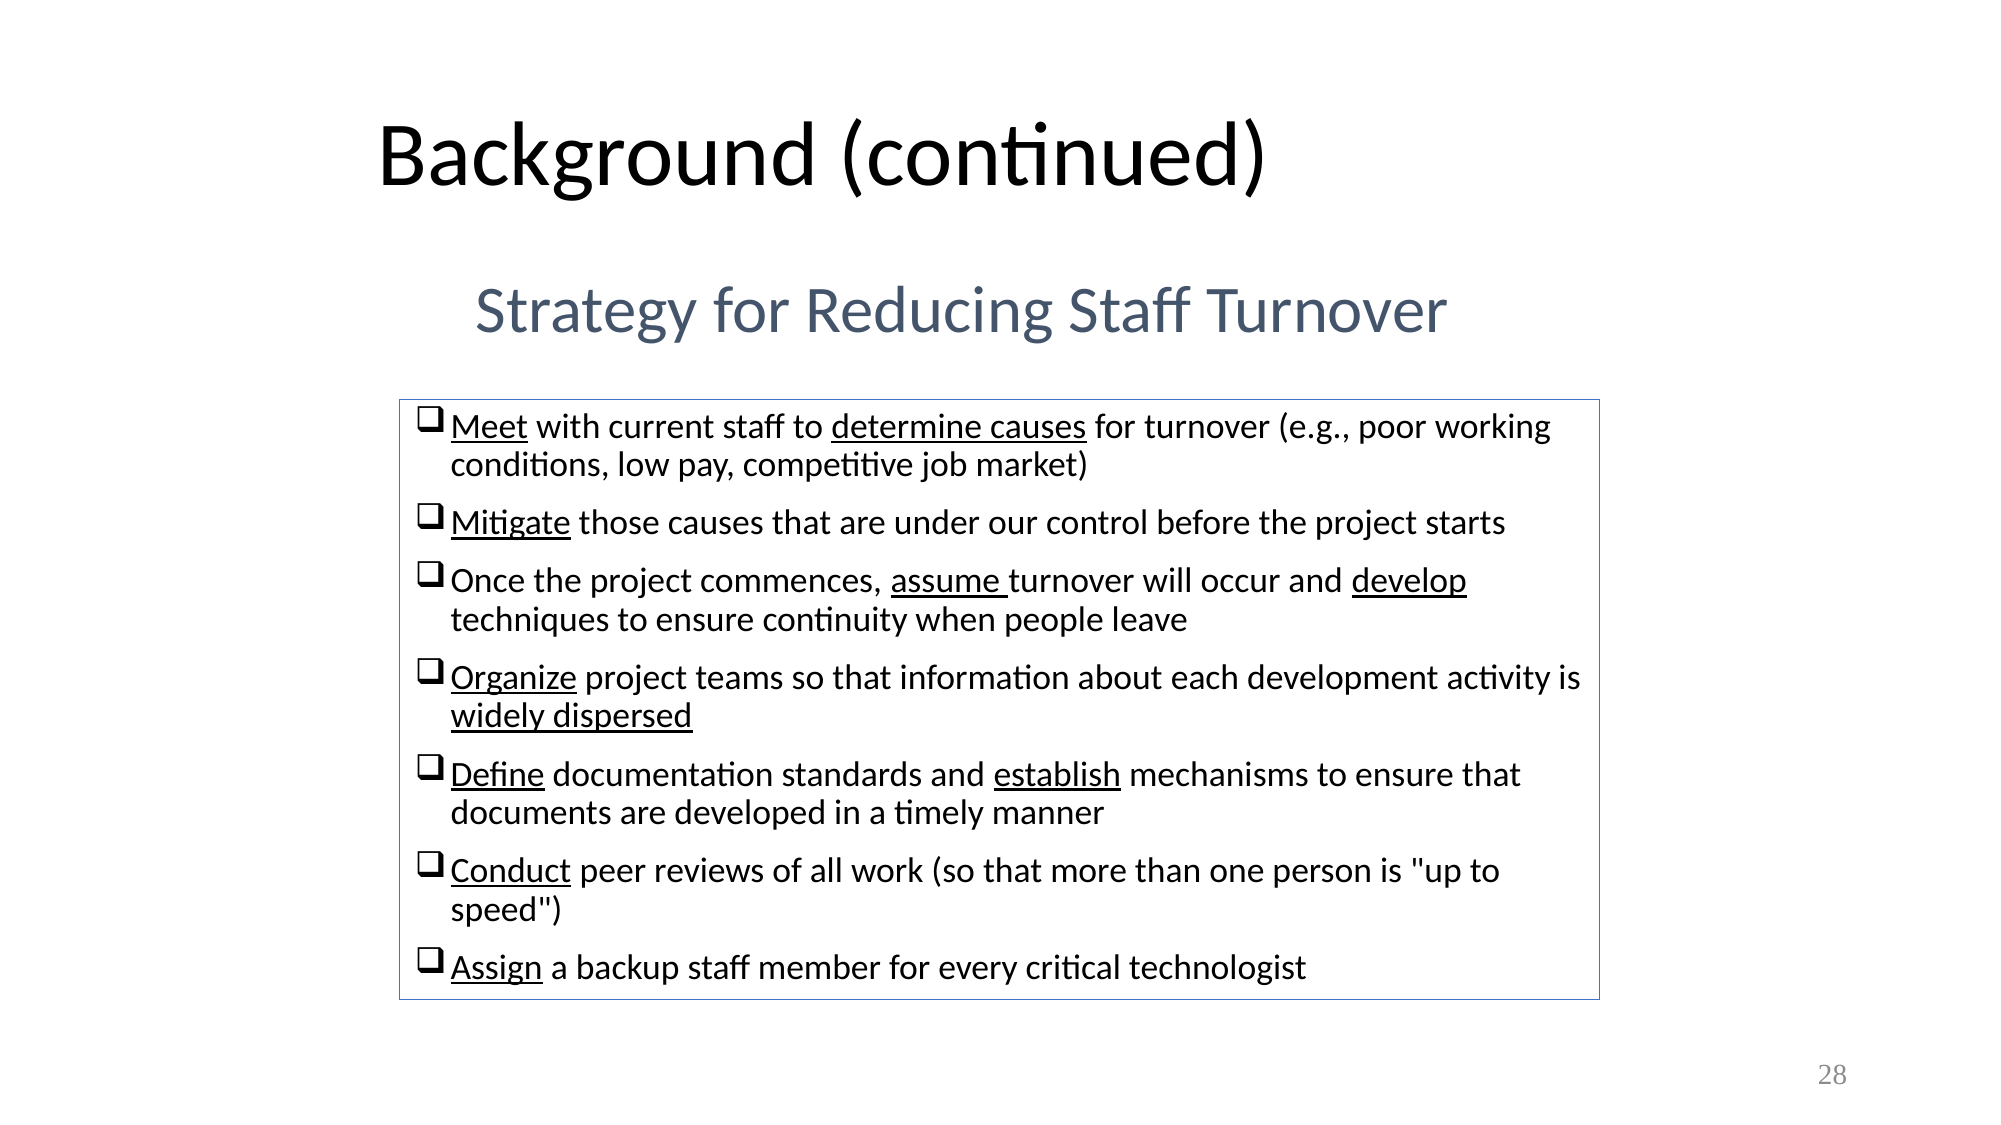

# Background (continued)
Strategy for Reducing Staff Turnover
Meet with current staff to determine causes for turnover (e.g., poor working conditions, low pay, competitive job market)
Mitigate those causes that are under our control before the project starts
Once the project commences, assume turnover will occur and develop techniques to ensure continuity when people leave
Organize project teams so that information about each development activity is widely dispersed
Define documentation standards and establish mechanisms to ensure that documents are developed in a timely manner
Conduct peer reviews of all work (so that more than one person is "up to speed")
Assign a backup staff member for every critical technologist
28